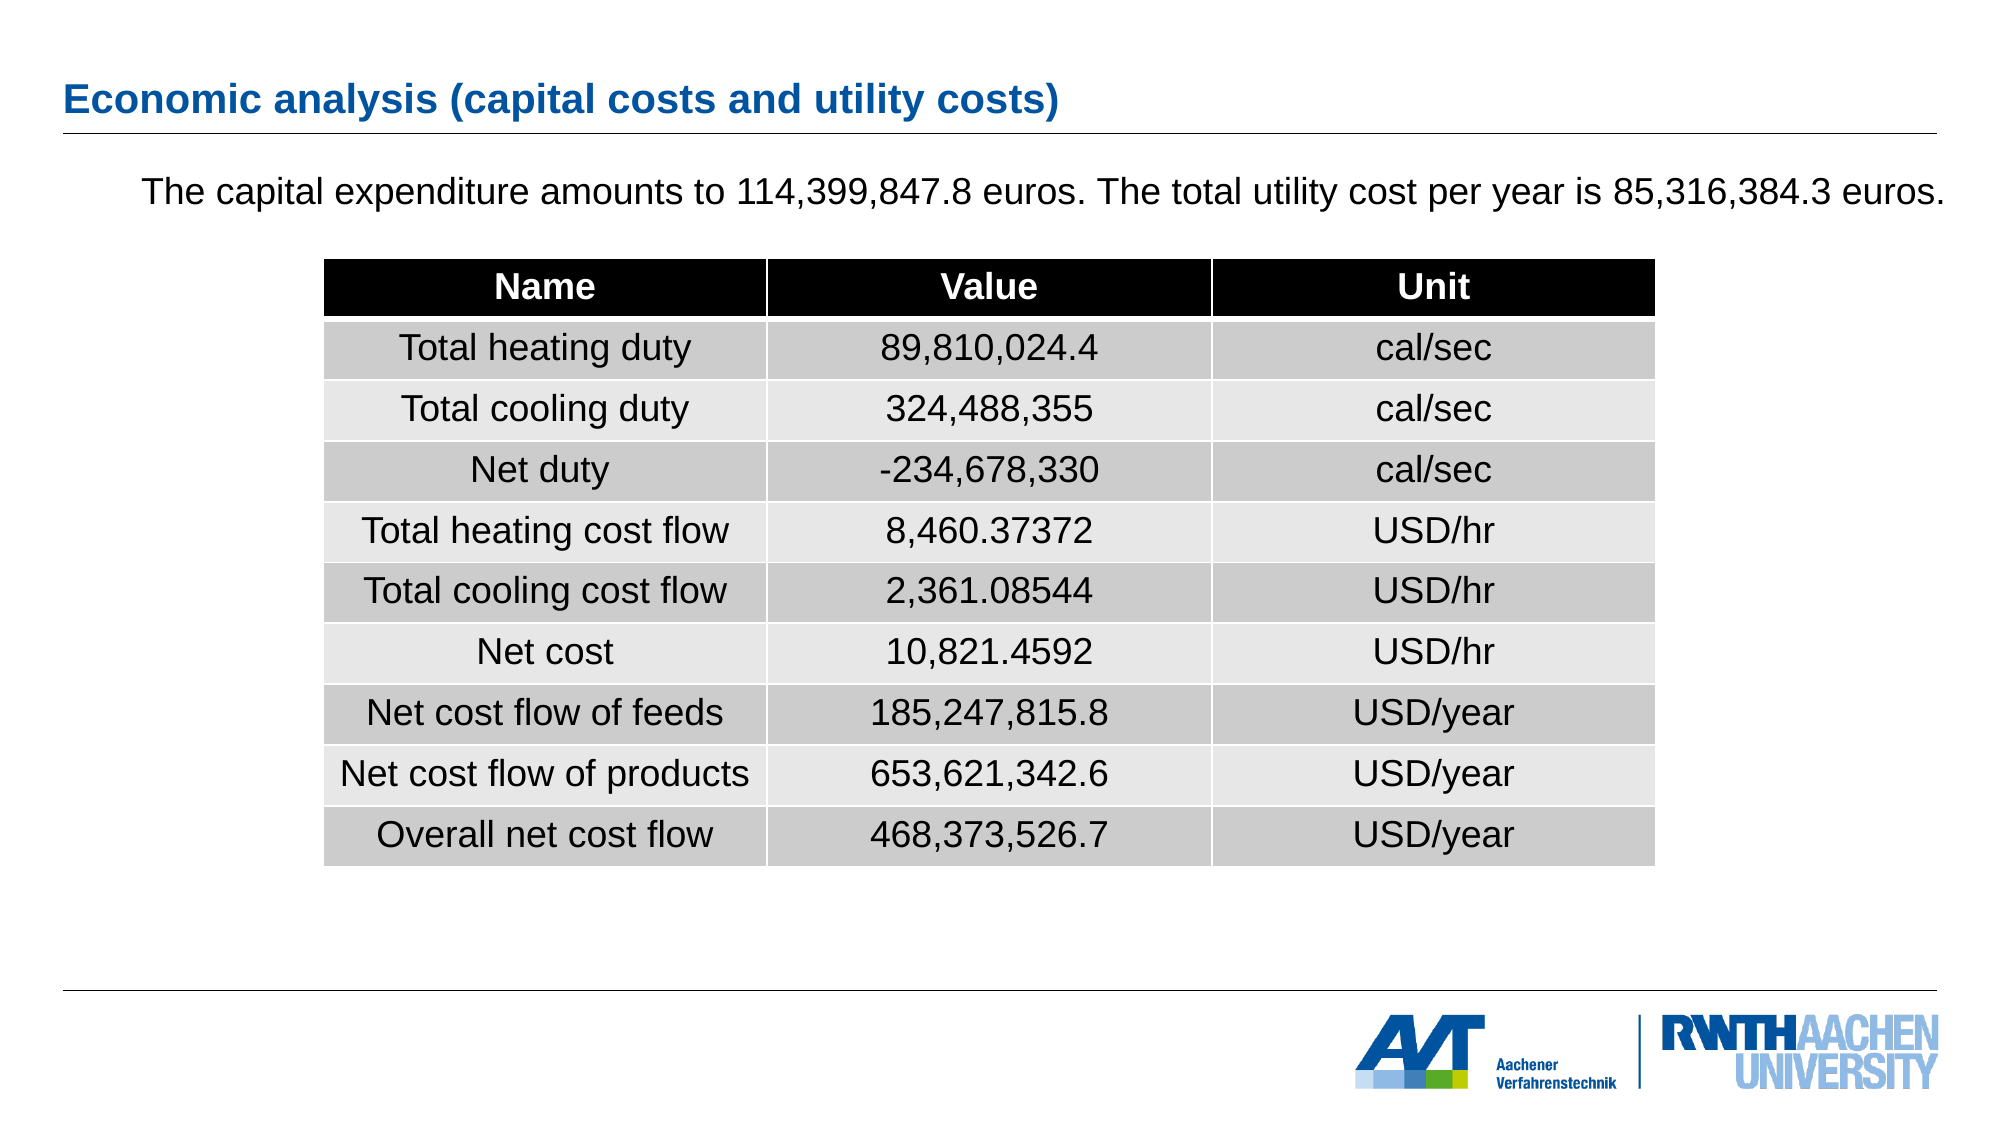

# Economic analysis (capital costs and utility costs)
The capital expenditure amounts to 114,399,847.8 euros. The total utility cost per year is 85,316,384.3 euros.
| Name | Value | Unit |
| --- | --- | --- |
| Total heating duty | 89,810,024.4 | cal/sec |
| Total cooling duty | 324,488,355 | cal/sec |
| Net duty | -234,678,330 | cal/sec |
| Total heating cost flow | 8,460.37372 | USD/hr |
| Total cooling cost flow | 2,361.08544 | USD/hr |
| Net cost | 10,821.4592 | USD/hr |
| Net cost flow of feeds | 185,247,815.8 | USD/year |
| Net cost flow of products | 653,621,342.6 | USD/year |
| Overall net cost flow | 468,373,526.7 | USD/year |